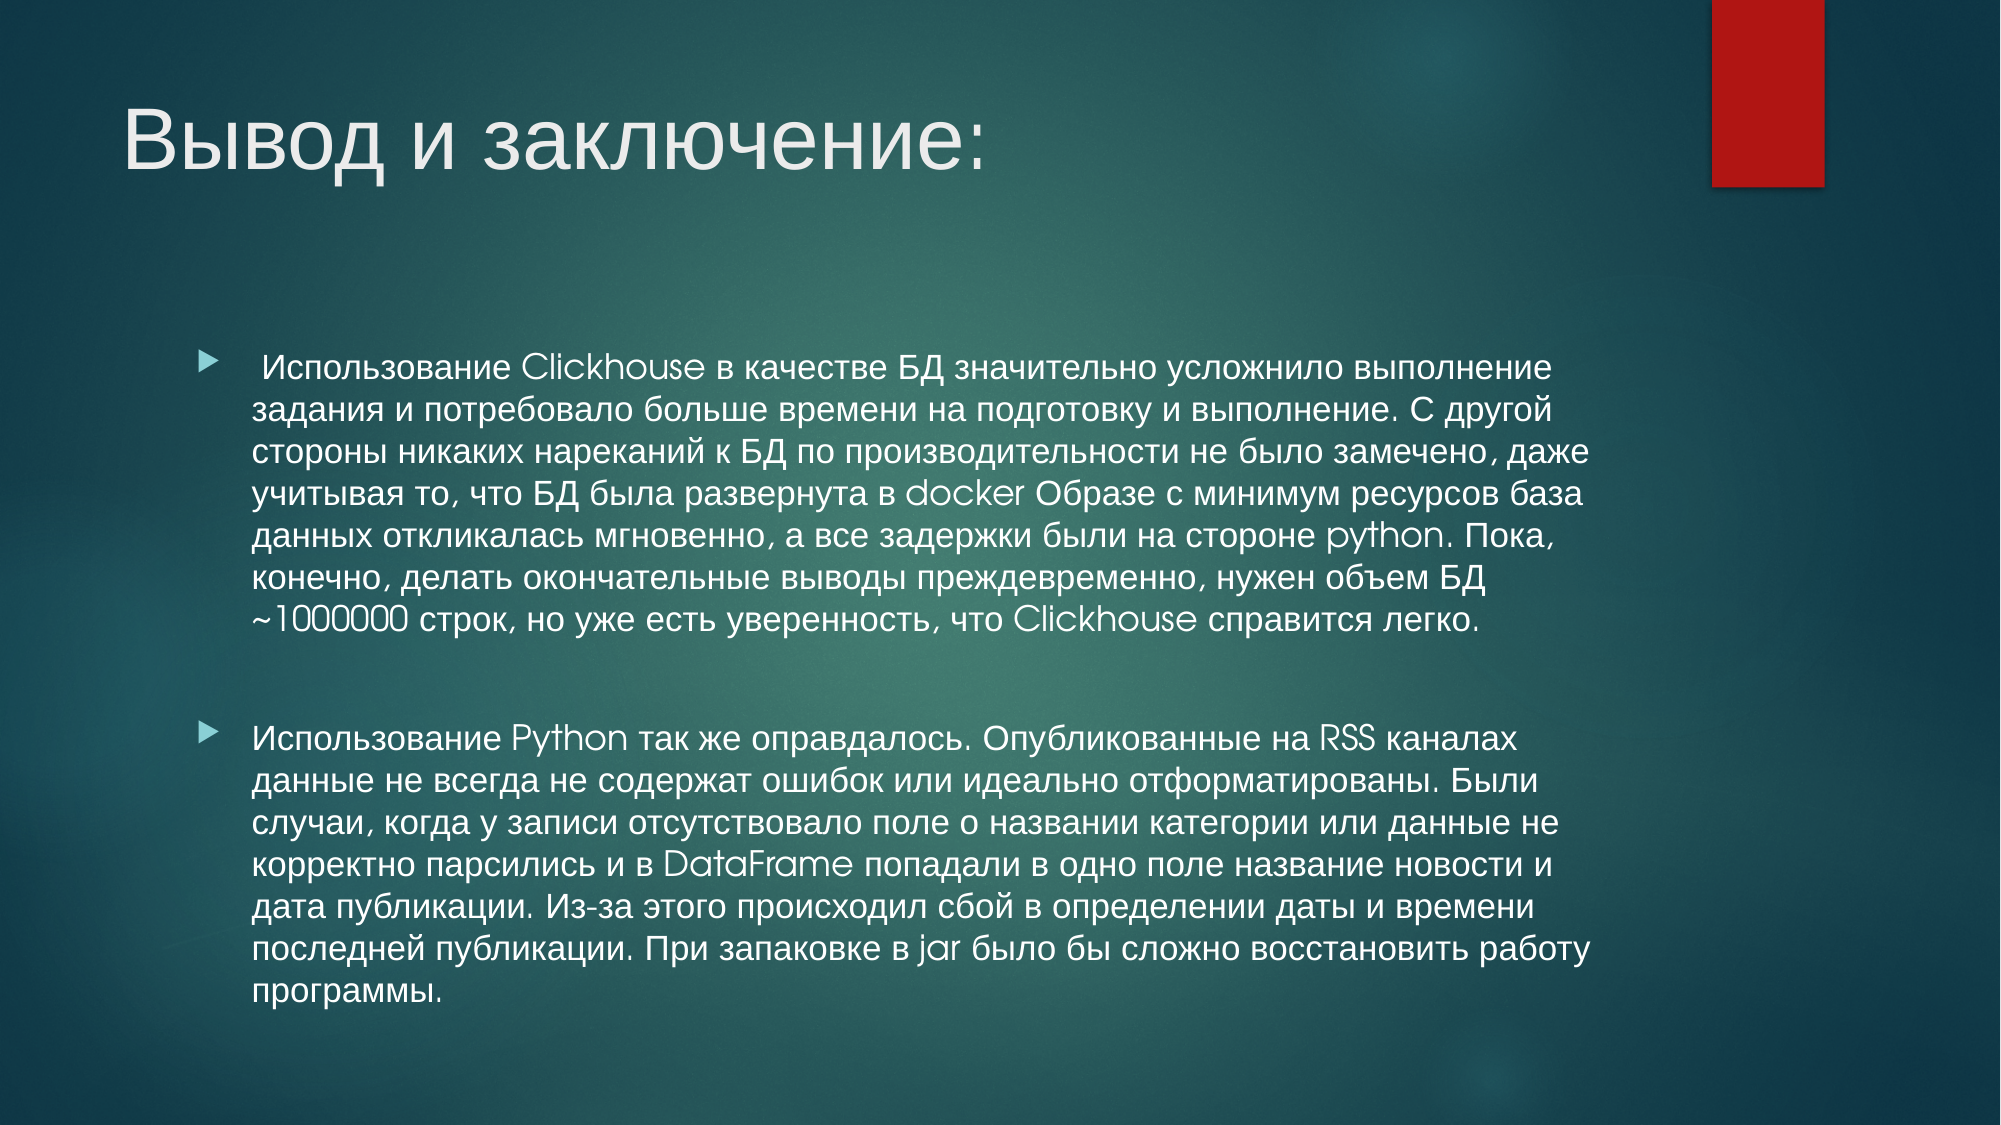

# Вывод и заключение:
 Использование Clickhouse в качестве БД значительно усложнило выполнение задания и потребовало больше времени на подготовку и выполнение. С другой стороны никаких нареканий к БД по производительности не было замечено, даже учитывая то, что БД была развернута в docker Образе с минимум ресурсов база данных откликалась мгновенно, а все задержки были на стороне python. Пока, конечно, делать окончательные выводы преждевременно, нужен объем БД ~1000000 строк, но уже есть уверенность, что Clickhouse справится легко.

Использование Python так же оправдалось. Опубликованные на RSS каналах данные не всегда не содержат ошибок или идеально отформатированы. Были случаи, когда у записи отсутствовало поле о названии категории или данные не корректно парсились и в DataFrame попадали в одно поле название новости и дата публикации. Из-за этого происходил сбой в определении даты и времени последней публикации. При запаковке в jar было бы сложно восстановить работу программы.